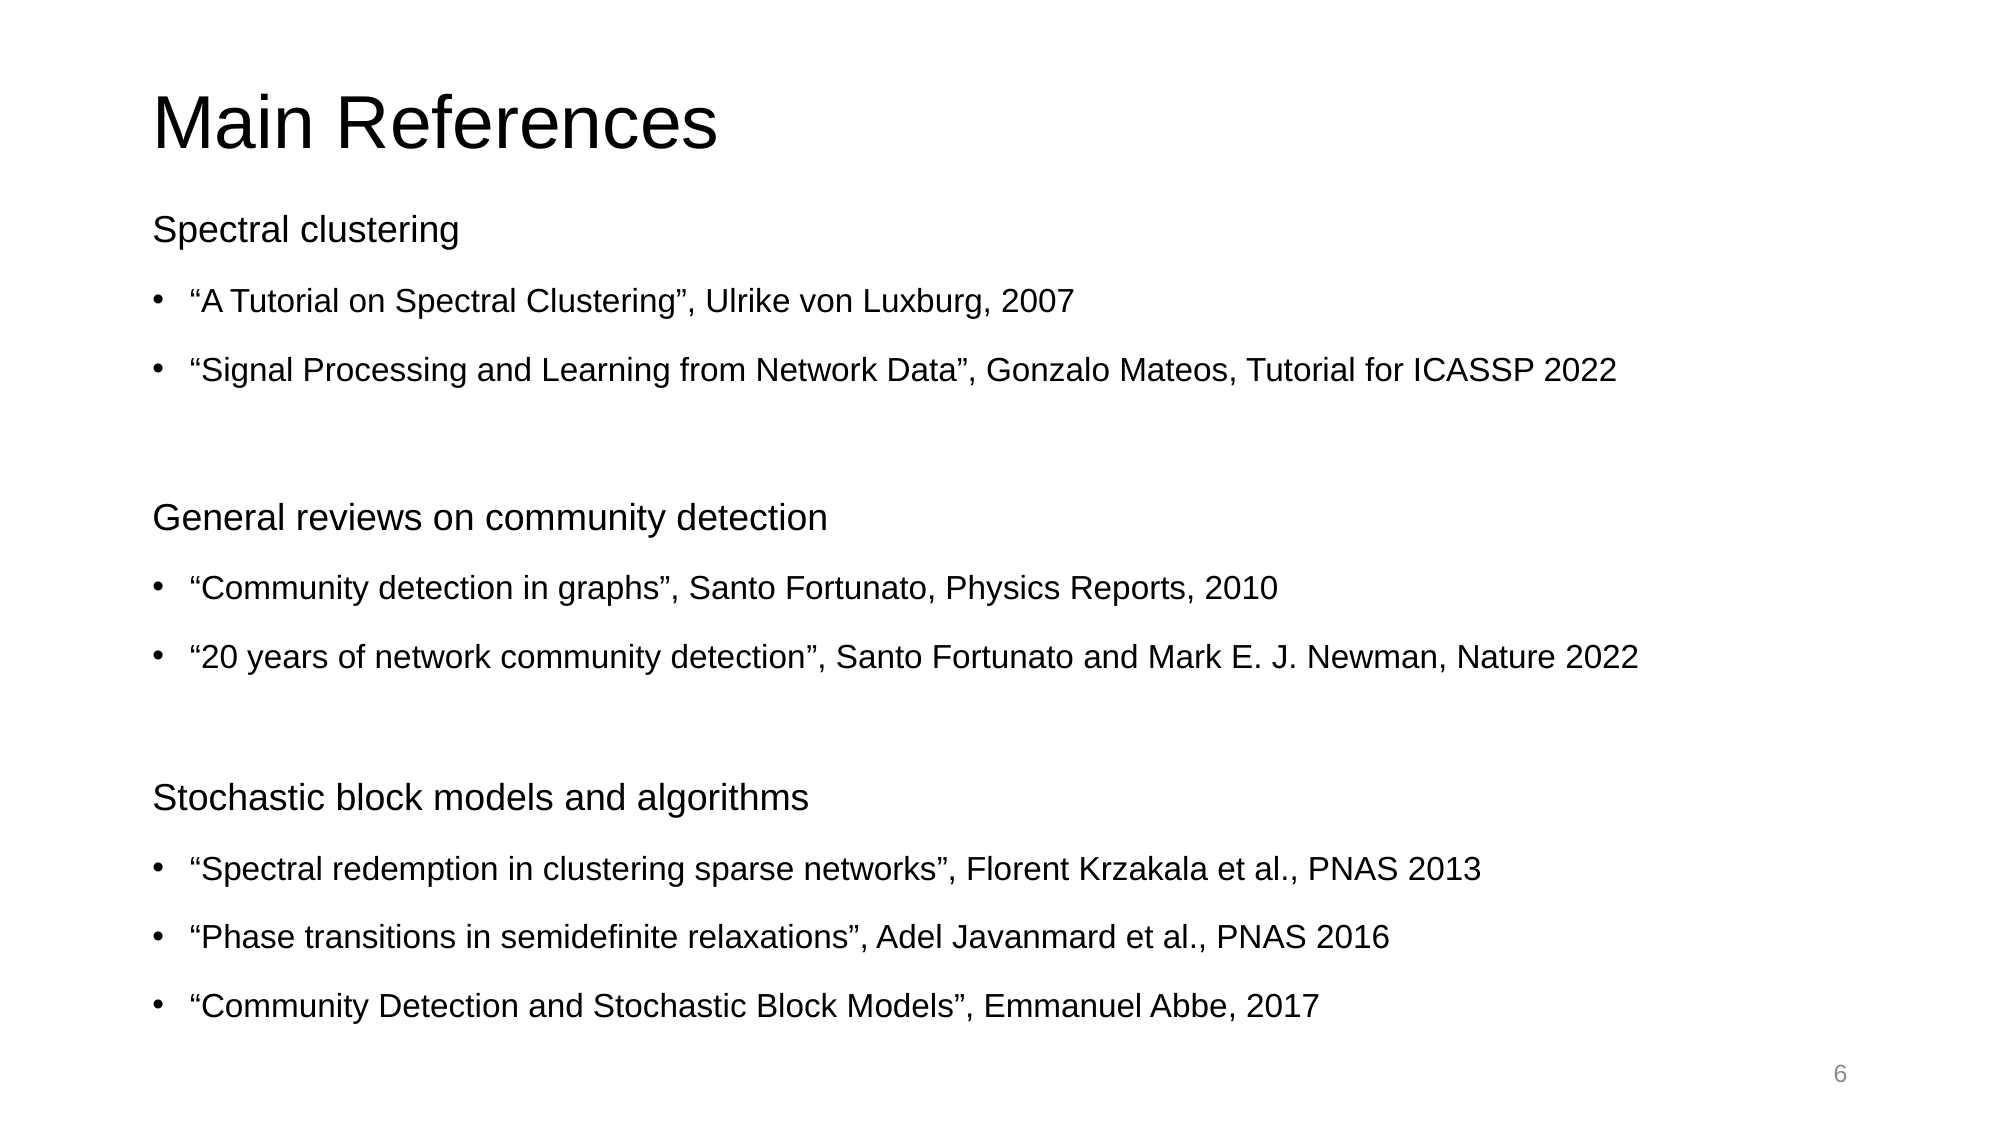

# Main References
Spectral clustering
“A Tutorial on Spectral Clustering”, Ulrike von Luxburg, 2007
“Signal Processing and Learning from Network Data”, Gonzalo Mateos, Tutorial for ICASSP 2022

General reviews on community detection
“Community detection in graphs”, Santo Fortunato, Physics Reports, 2010
“20 years of network community detection”, Santo Fortunato and Mark E. J. Newman, Nature 2022

Stochastic block models and algorithms
“Spectral redemption in clustering sparse networks”, Florent Krzakala et al., PNAS 2013
“Phase transitions in semidefinite relaxations”, Adel Javanmard et al., PNAS 2016
“Community Detection and Stochastic Block Models”, Emmanuel Abbe, 2017

6